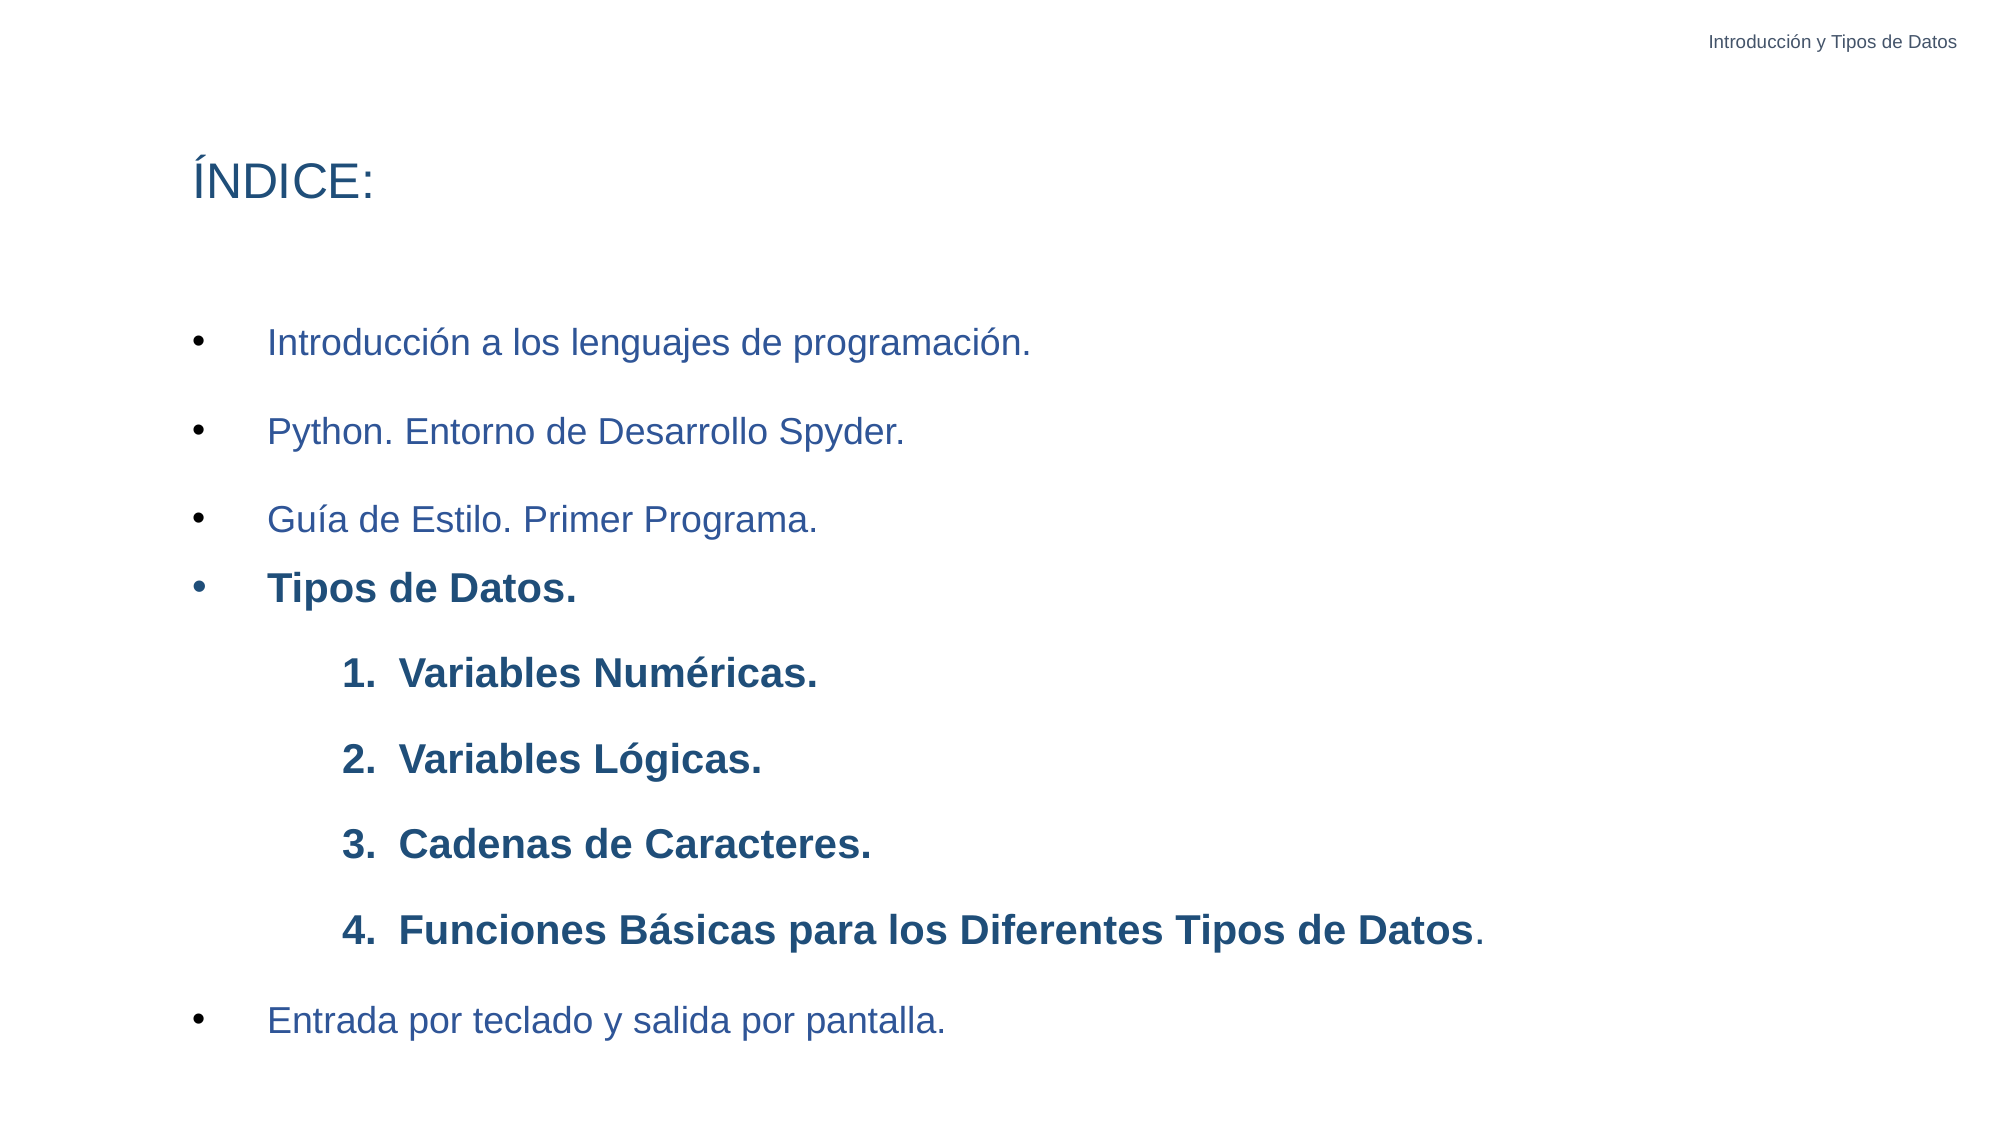

Introducción y Tipos de Datos
ÍNDICE:

Introducción a los lenguajes de programación.
Python. Entorno de Desarrollo Spyder.
Guía de Estilo. Primer Programa.
Tipos de Datos.
Variables Numéricas.
Variables Lógicas.
Cadenas de Caracteres.
Funciones Básicas para los Diferentes Tipos de Datos.
Entrada por teclado y salida por pantalla.